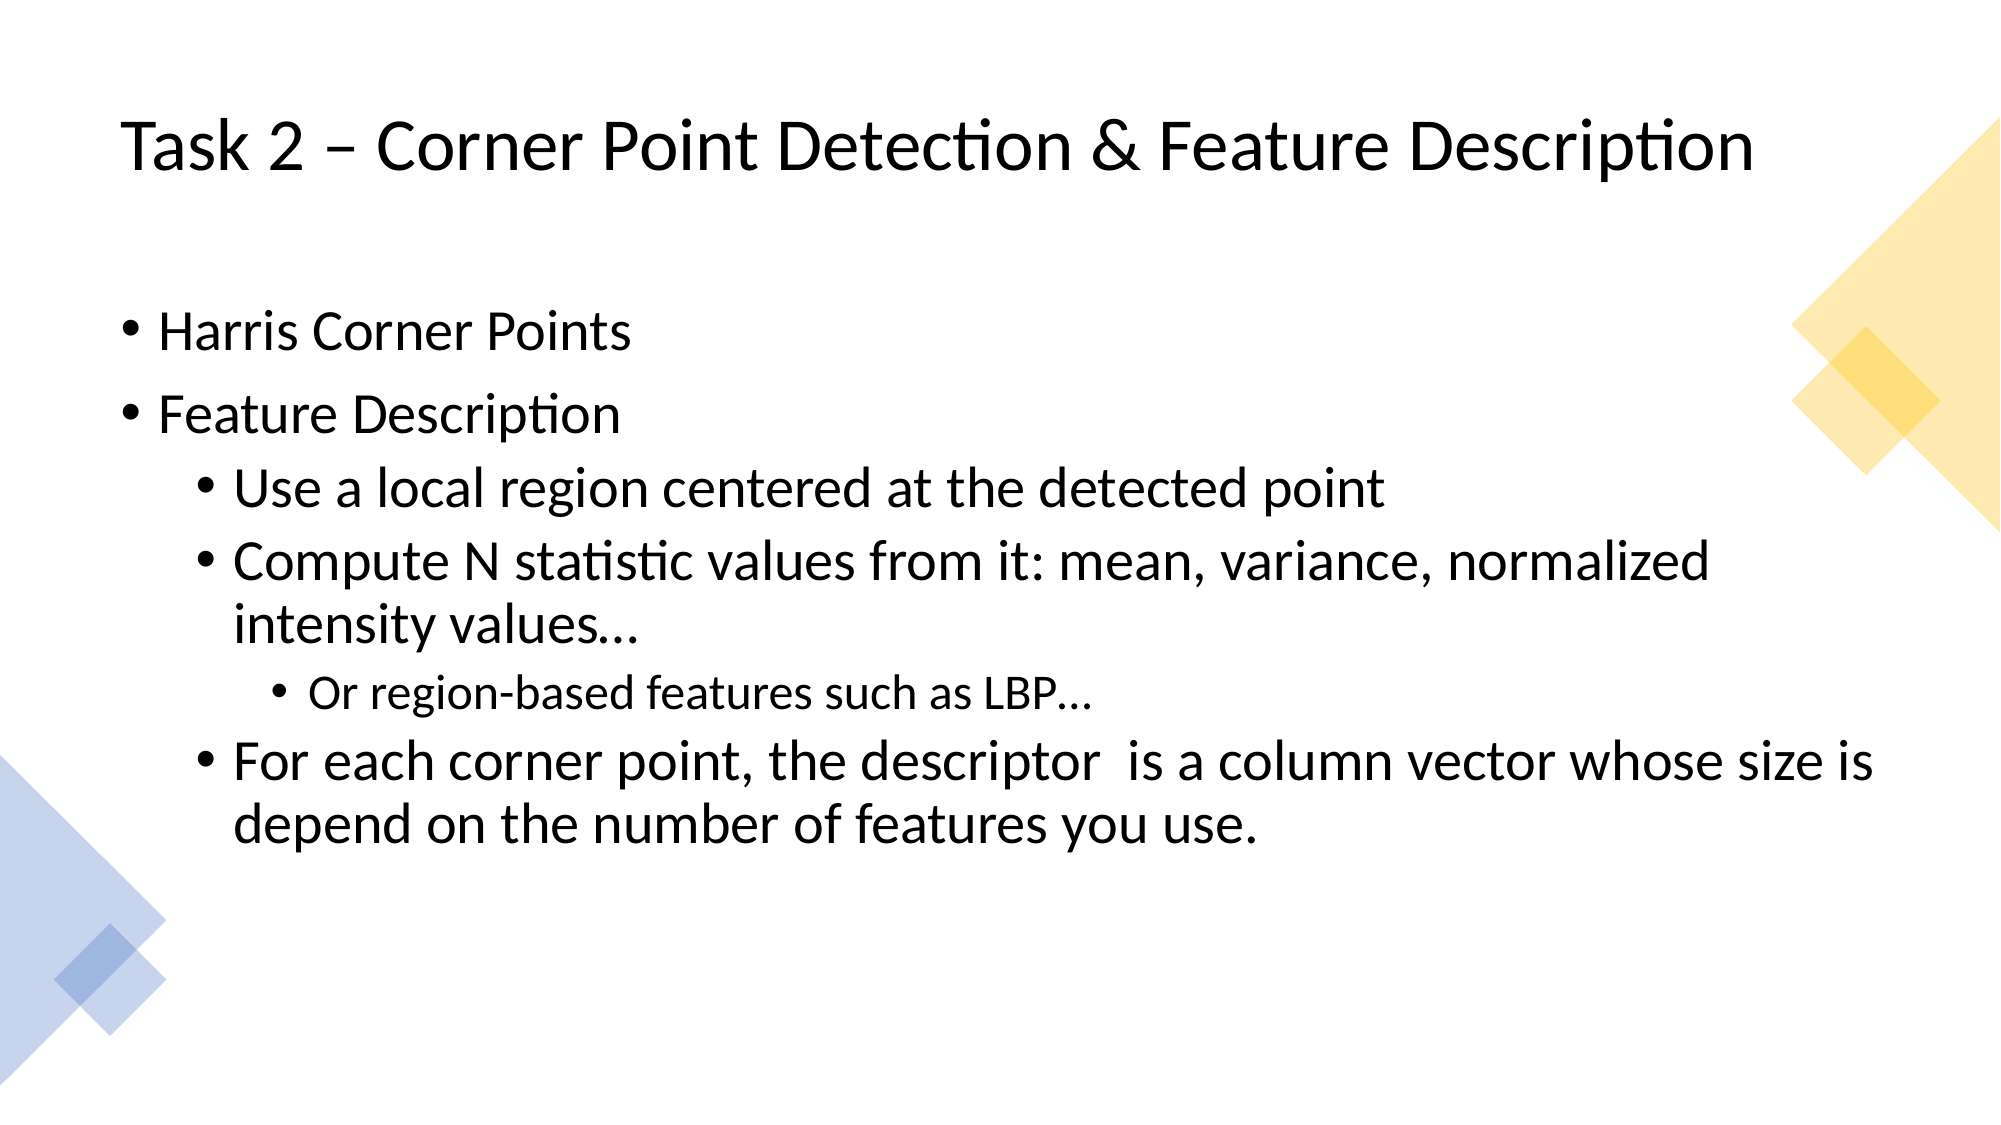

# Task 2 – Corner Point Detection & Feature Description

Harris Corner Points
Feature Description
Use a local region centered at the detected point
Compute N statistic values from it: mean, variance, normalized intensity values…
Or region-based features such as LBP…
For each corner point, the descriptor  is a column vector whose size is depend on the number of features you use.